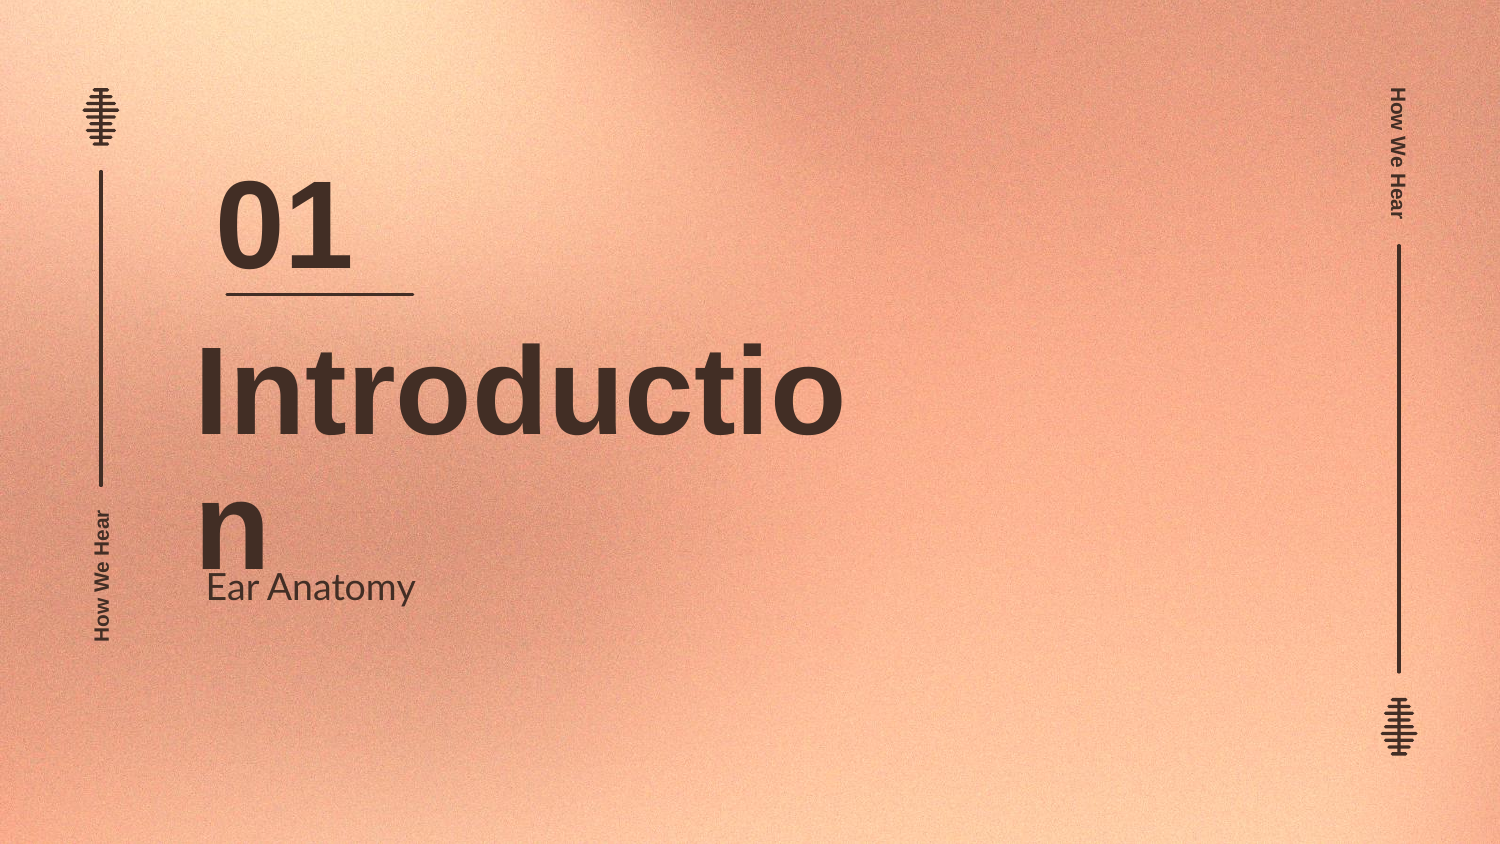

How We Hear
01
# Introduction
Ear Anatomy
How We Hear